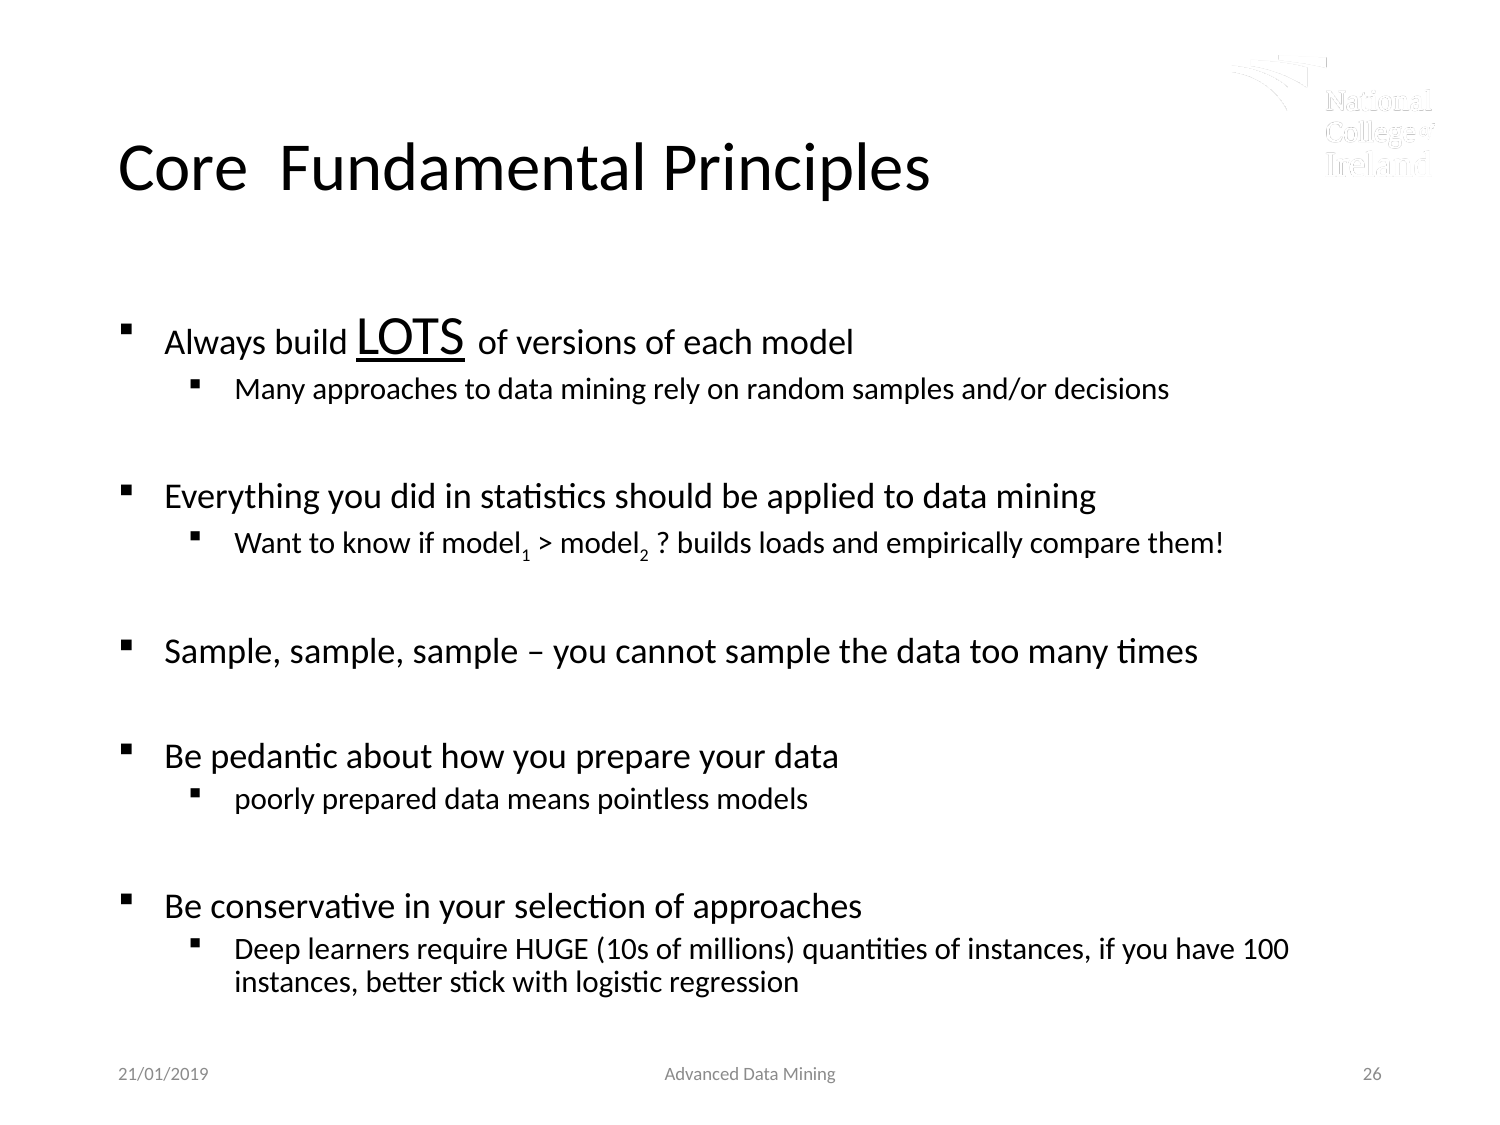

# Core  Fundamental Principles
Always build LOTS of versions of each model
Many approaches to data mining rely on random samples and/or decisions

Everything you did in statistics should be applied to data mining
Want to know if model1 > model2 ? builds loads and empirically compare them!

Sample, sample, sample – you cannot sample the data too many times

Be pedantic about how you prepare your data
poorly prepared data means pointless models

Be conservative in your selection of approaches
Deep learners require HUGE (10s of millions) quantities of instances, if you have 100 instances, better stick with logistic regression

21/01/2019
Advanced Data Mining
26